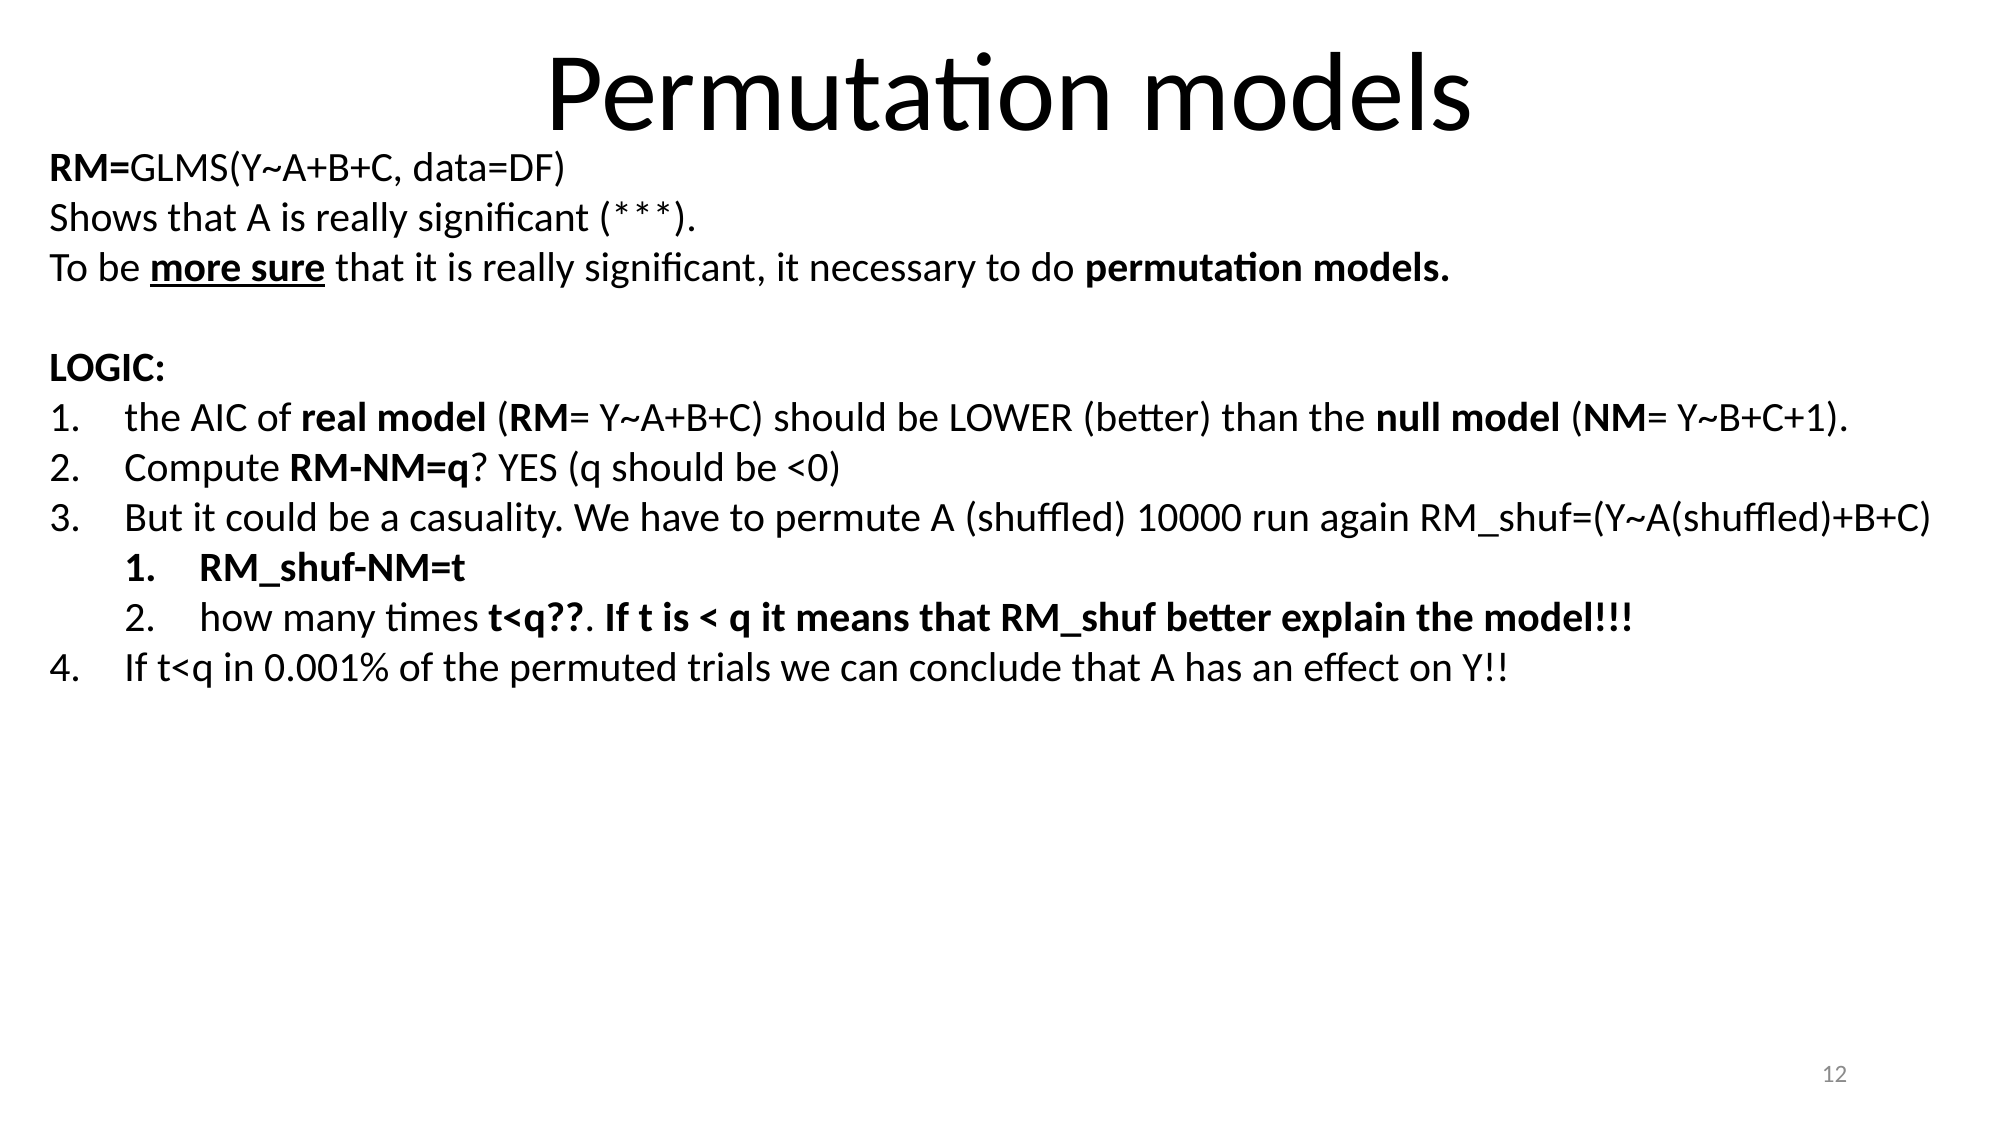

Permutation models
RM=GLMS(Y~A+B+C, data=DF)
Shows that A is really significant (***).
To be more sure that it is really significant, it necessary to do permutation models.

LOGIC:
the AIC of real model (RM= Y~A+B+C) should be LOWER (better) than the null model (NM= Y~B+C+1).
Compute RM-NM=q? YES (q should be <0)
But it could be a casuality. We have to permute A (shuffled) 10000 run again RM_shuf=(Y~A(shuffled)+B+C)
RM_shuf-NM=t
how many times t<q??. If t is < q it means that RM_shuf better explain the model!!!
If t<q in 0.001% of the permuted trials we can conclude that A has an effect on Y!!

12